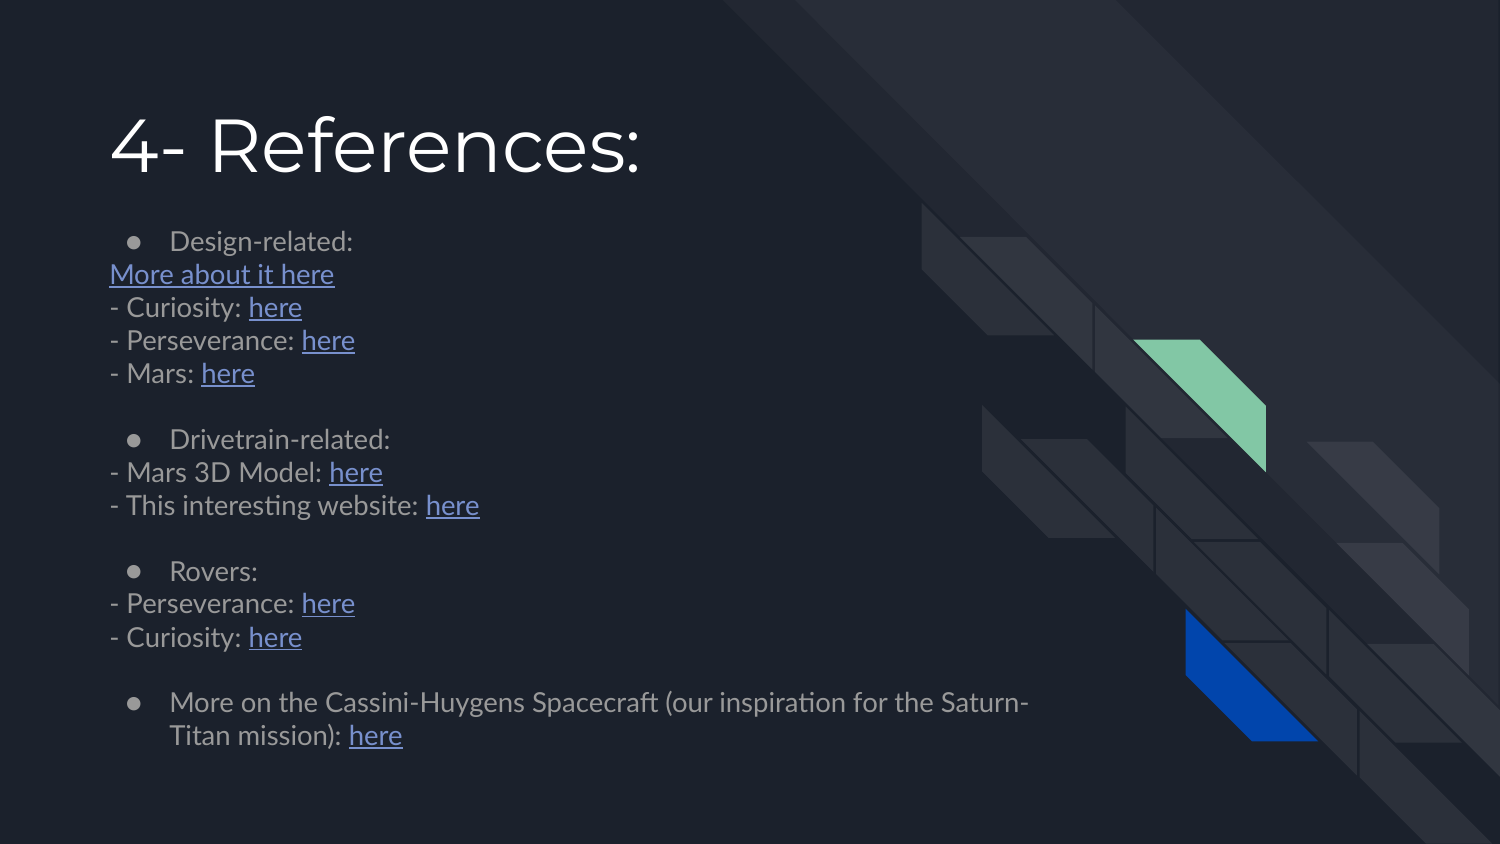

# 4- References:
Design-related:
More about it here
- Curiosity: here
- Perseverance: here
- Mars: here

Drivetrain-related:
- Mars 3D Model: here
- This interesting website: here

Rovers:
- Perseverance: here
- Curiosity: here

More on the Cassini-Huygens Spacecraft (our inspiration for the Saturn-Titan mission): here